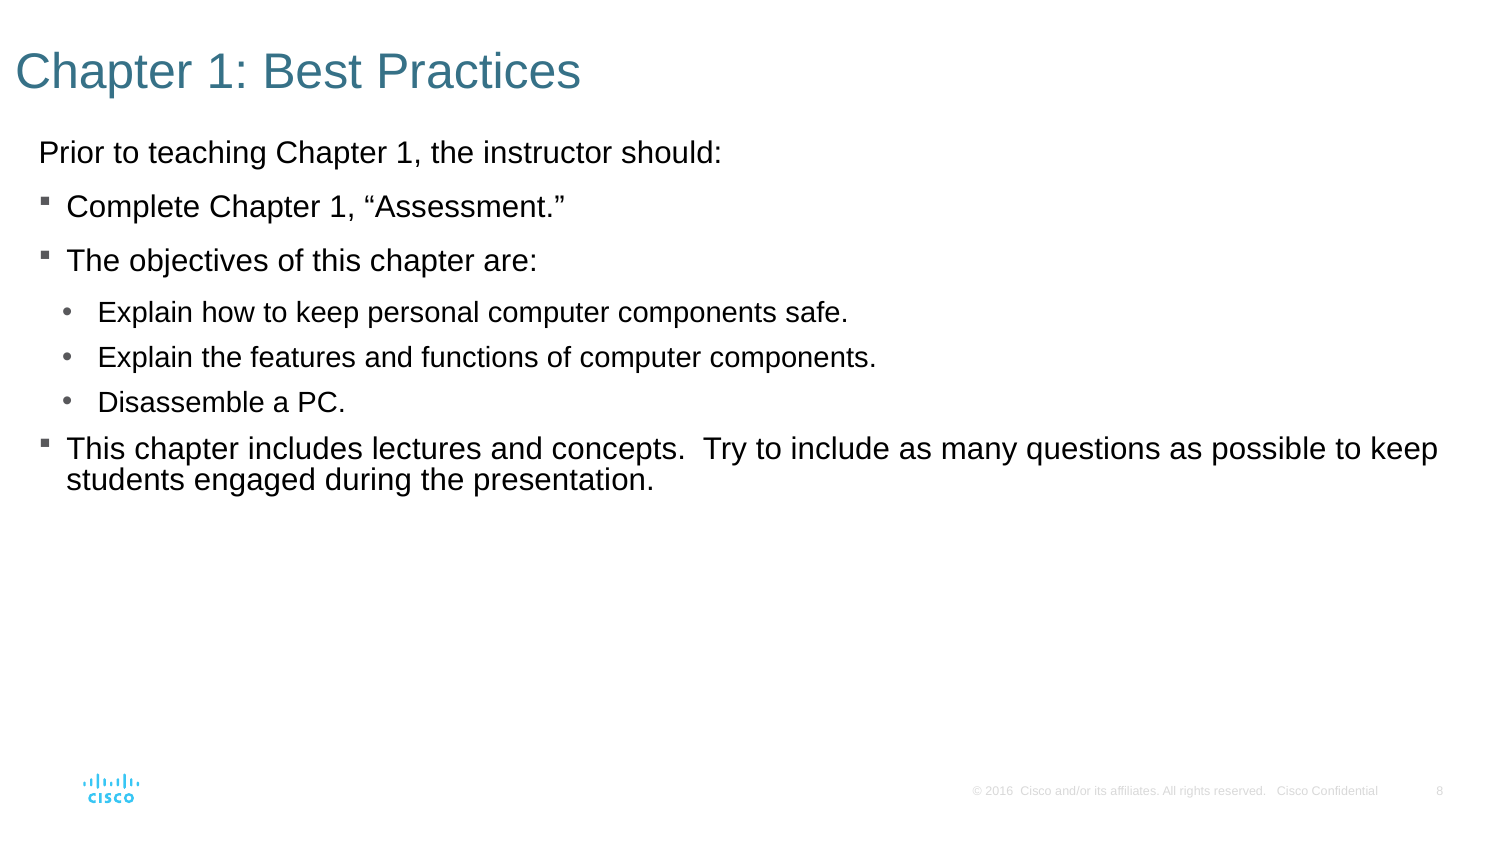

# Chapter 1: Best Practices
Prior to teaching Chapter 1, the instructor should:
Complete Chapter 1, “Assessment.”
The objectives of this chapter are:
Explain how to keep personal computer components safe.
Explain the features and functions of computer components.
Disassemble a PC.
This chapter includes lectures and concepts.  Try to include as many questions as possible to keep students engaged during the presentation.